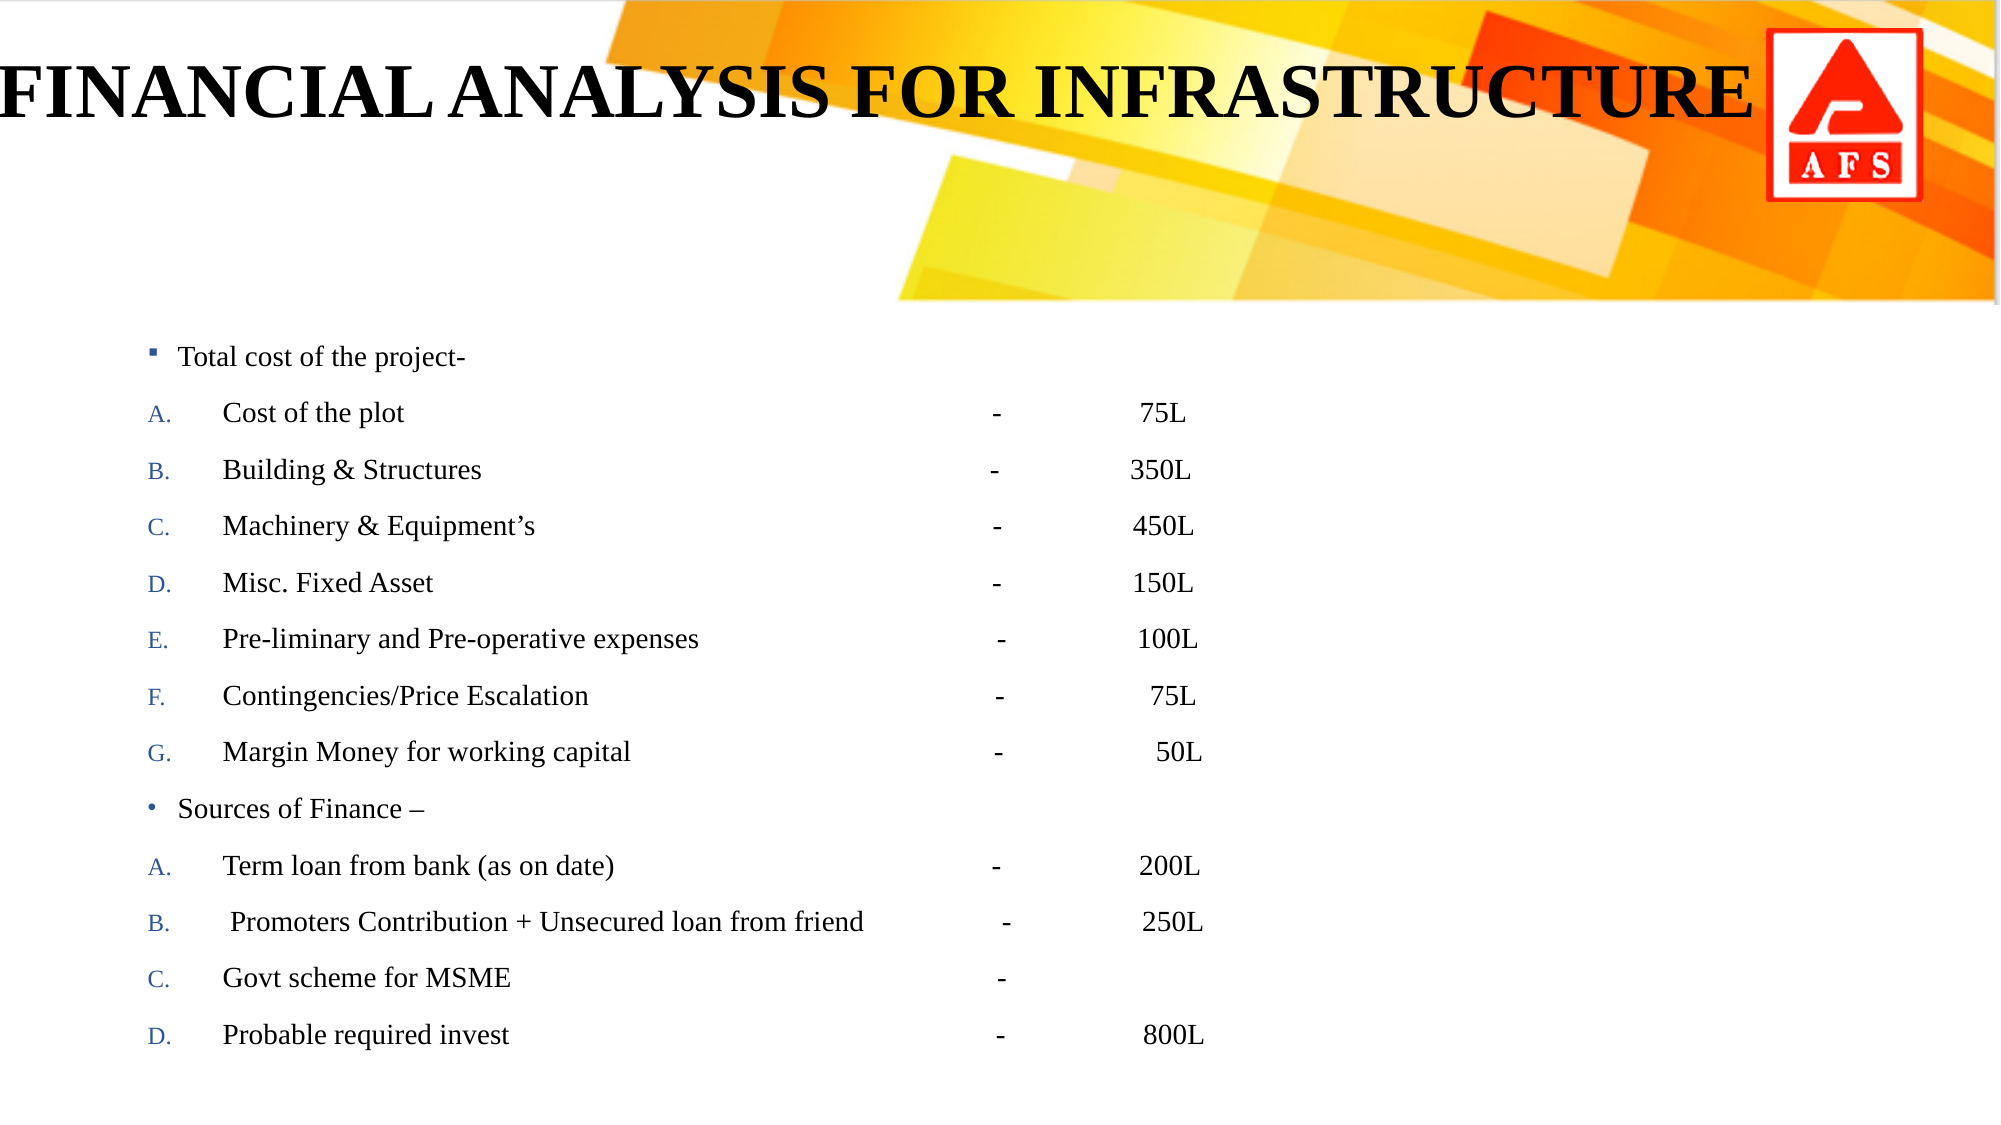

Financial analysis for infrastructure
Total cost of the project-
Cost of the plot                                                                                 -                   75L
Building & Structures                                                                      -                  350L
Machinery & Equipment’s                                                               -                  450L
Misc. Fixed Asset                                                                             -                  150L
Pre-liminary and Pre-operative expenses                                         -                  100L
Contingencies/Price Escalation                                                        -                    75L
Margin Money for working capital                                                  -                     50L
Sources of Finance –
Term loan from bank (as on date)                                                    -                   200L
 Promoters Contribution + Unsecured loan from friend                   -                  250L
Govt scheme for MSME                                                                   -
Probable required invest                                                                   -                   800L